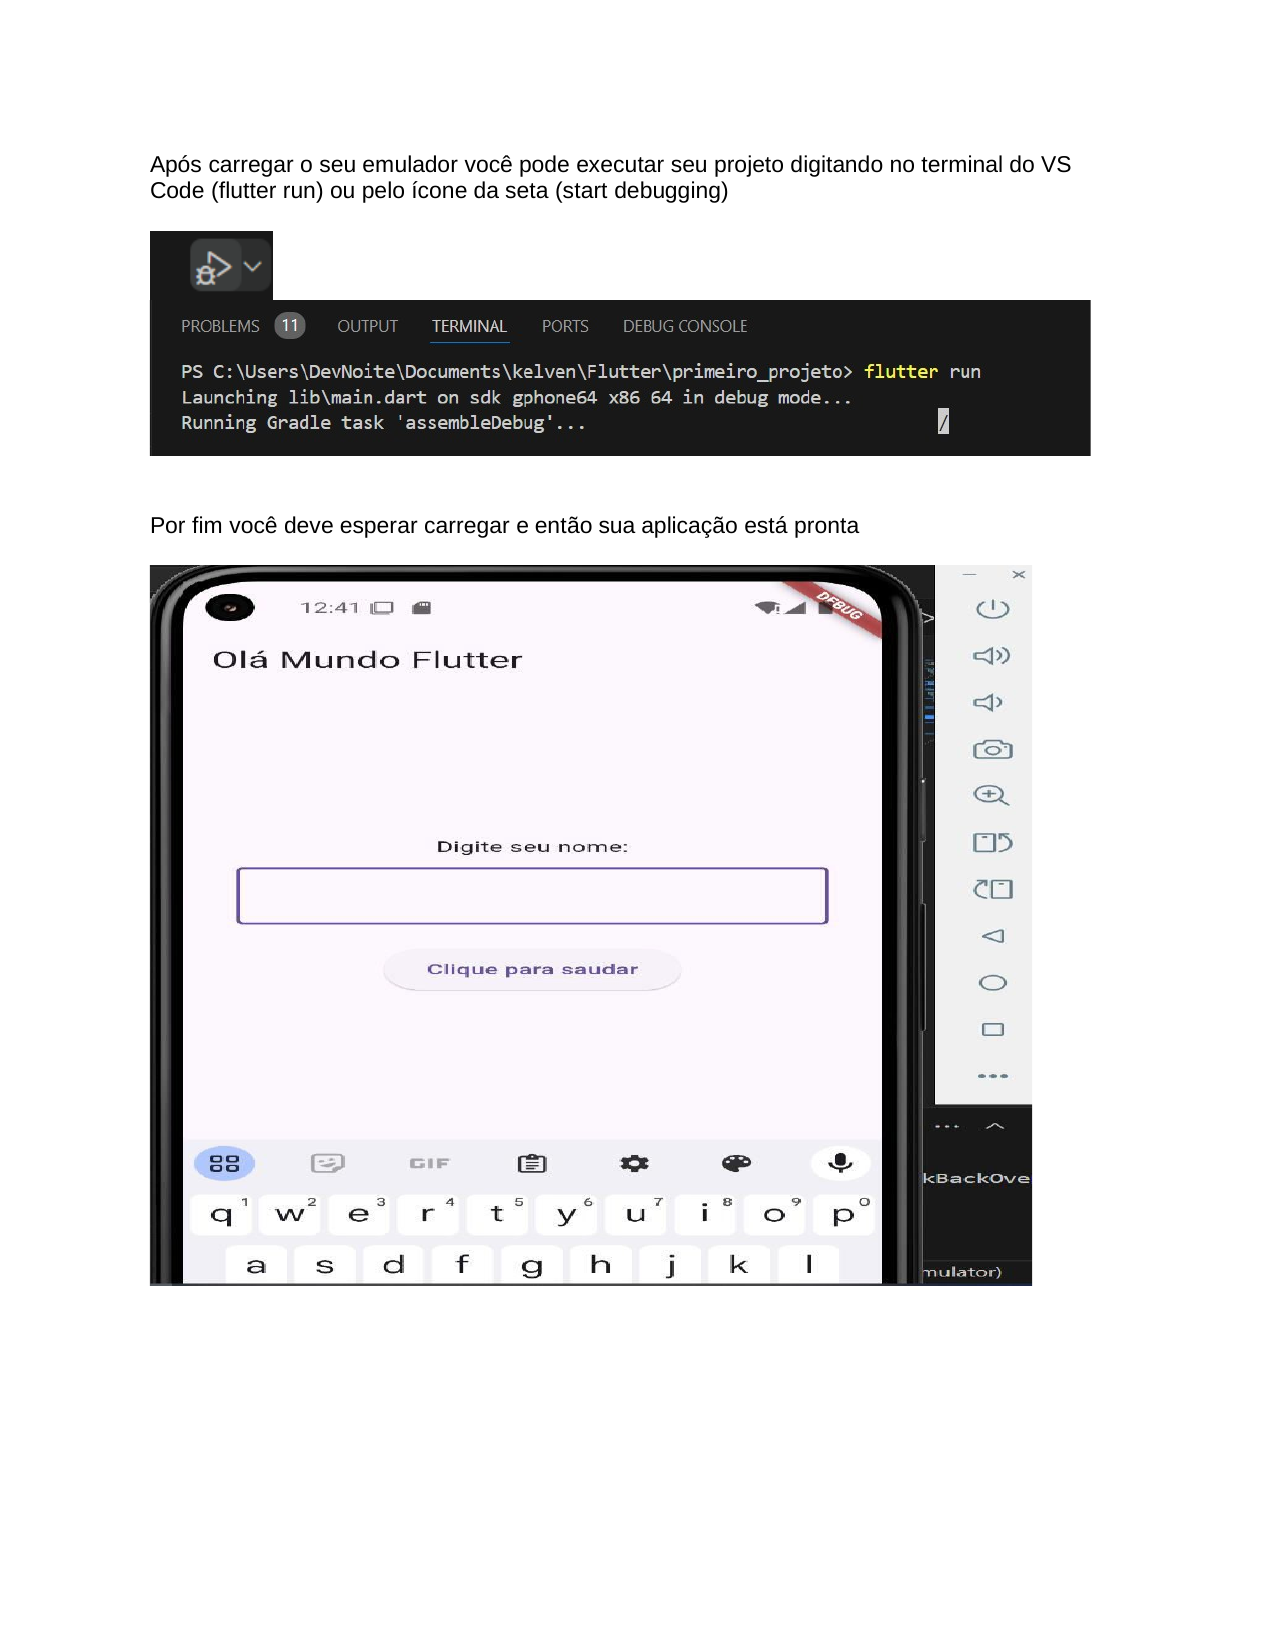

Após carregar o seu emulador você pode executar seu projeto digitando no terminal do VS Code (flutter run) ou pelo ícone da seta (start debugging)

Por fim você deve esperar carregar e então sua aplicação está pronta